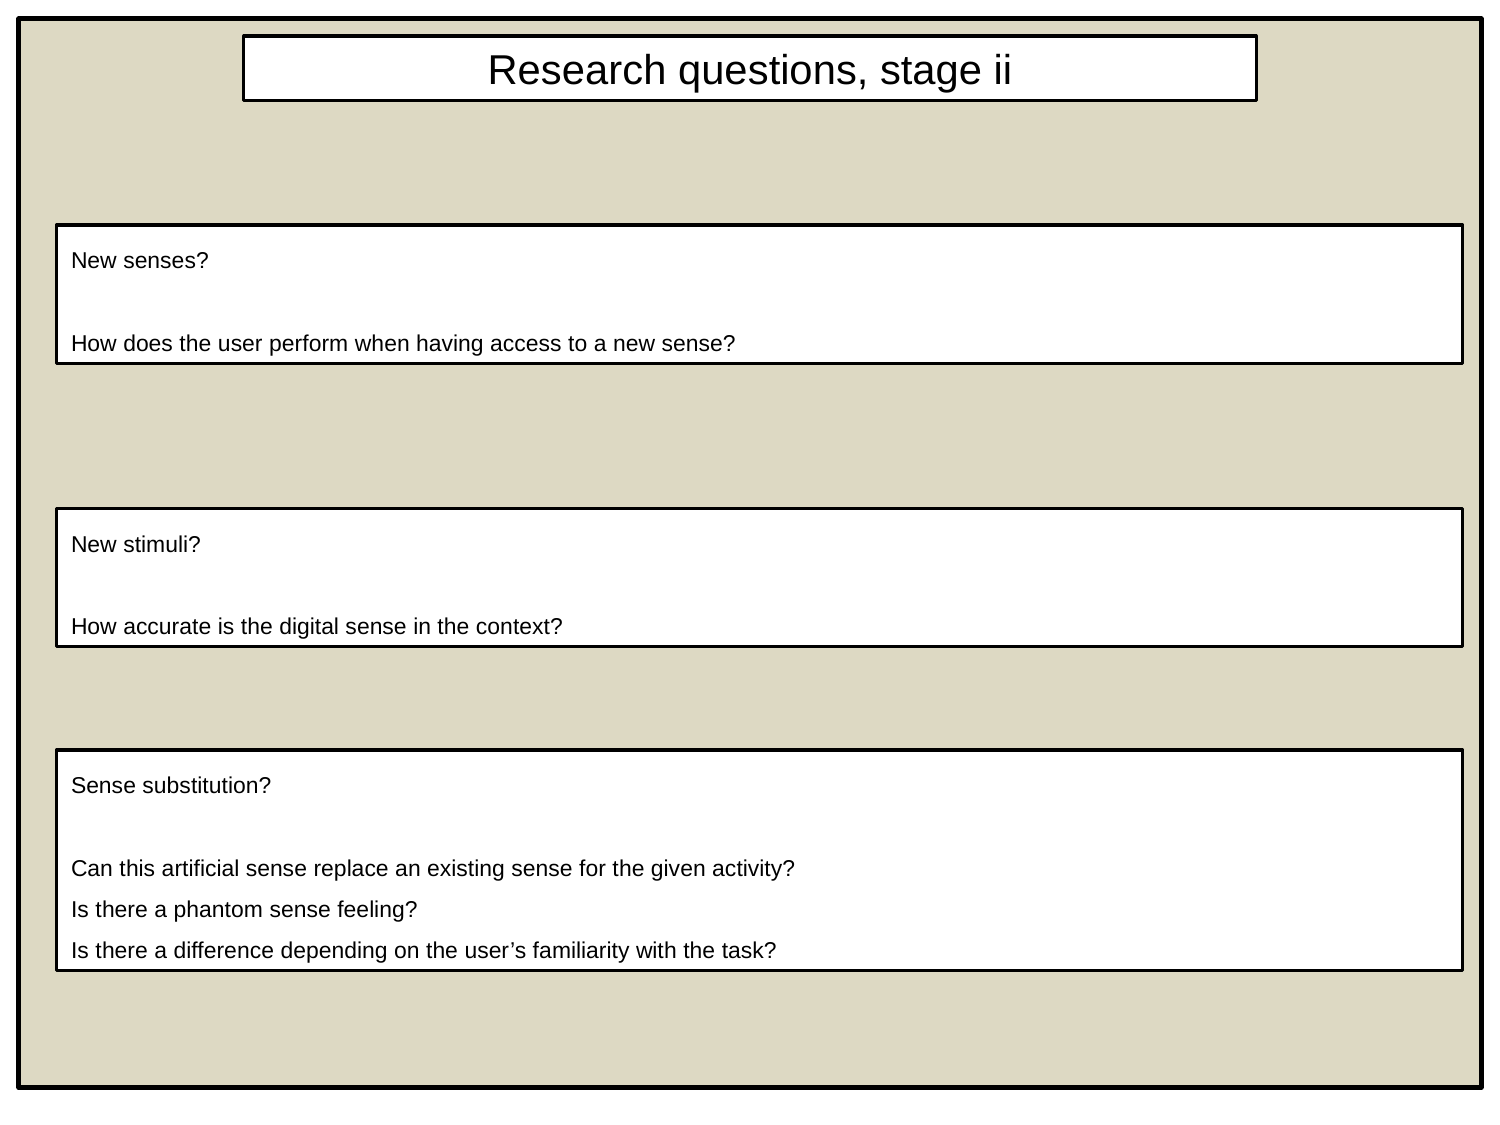

Research questions, stage ii
New senses?

How does the user perform when having access to a new sense?
New stimuli?

How accurate is the digital sense in the context?
Sense substitution?

Can this artificial sense replace an existing sense for the given activity?
Is there a phantom sense feeling?
Is there a difference depending on the user’s familiarity with the task?